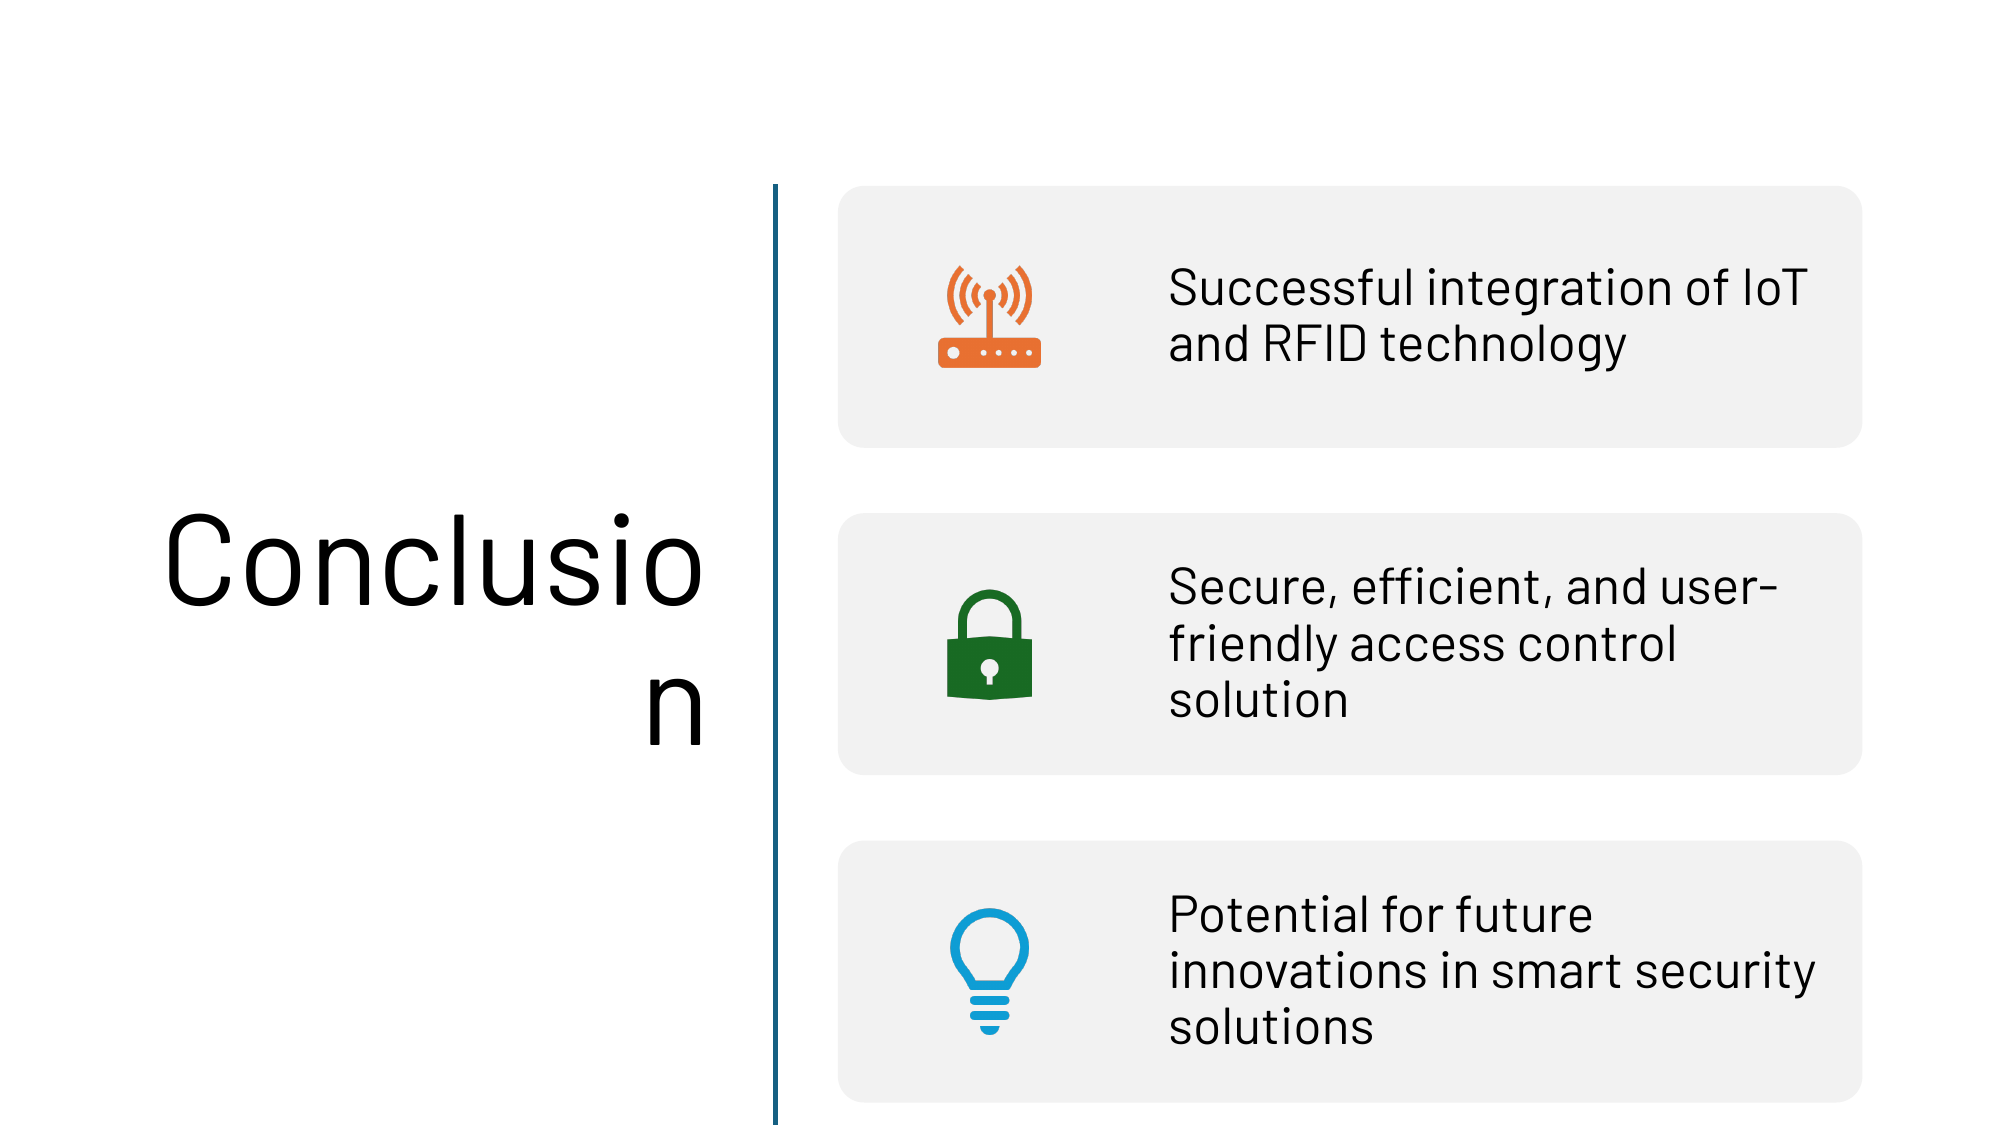

# Conclusion
Successful integration of IoT and RFID technology
Secure, efficient, and user-friendly access control solution
Potential for future innovations in smart security solutions
11